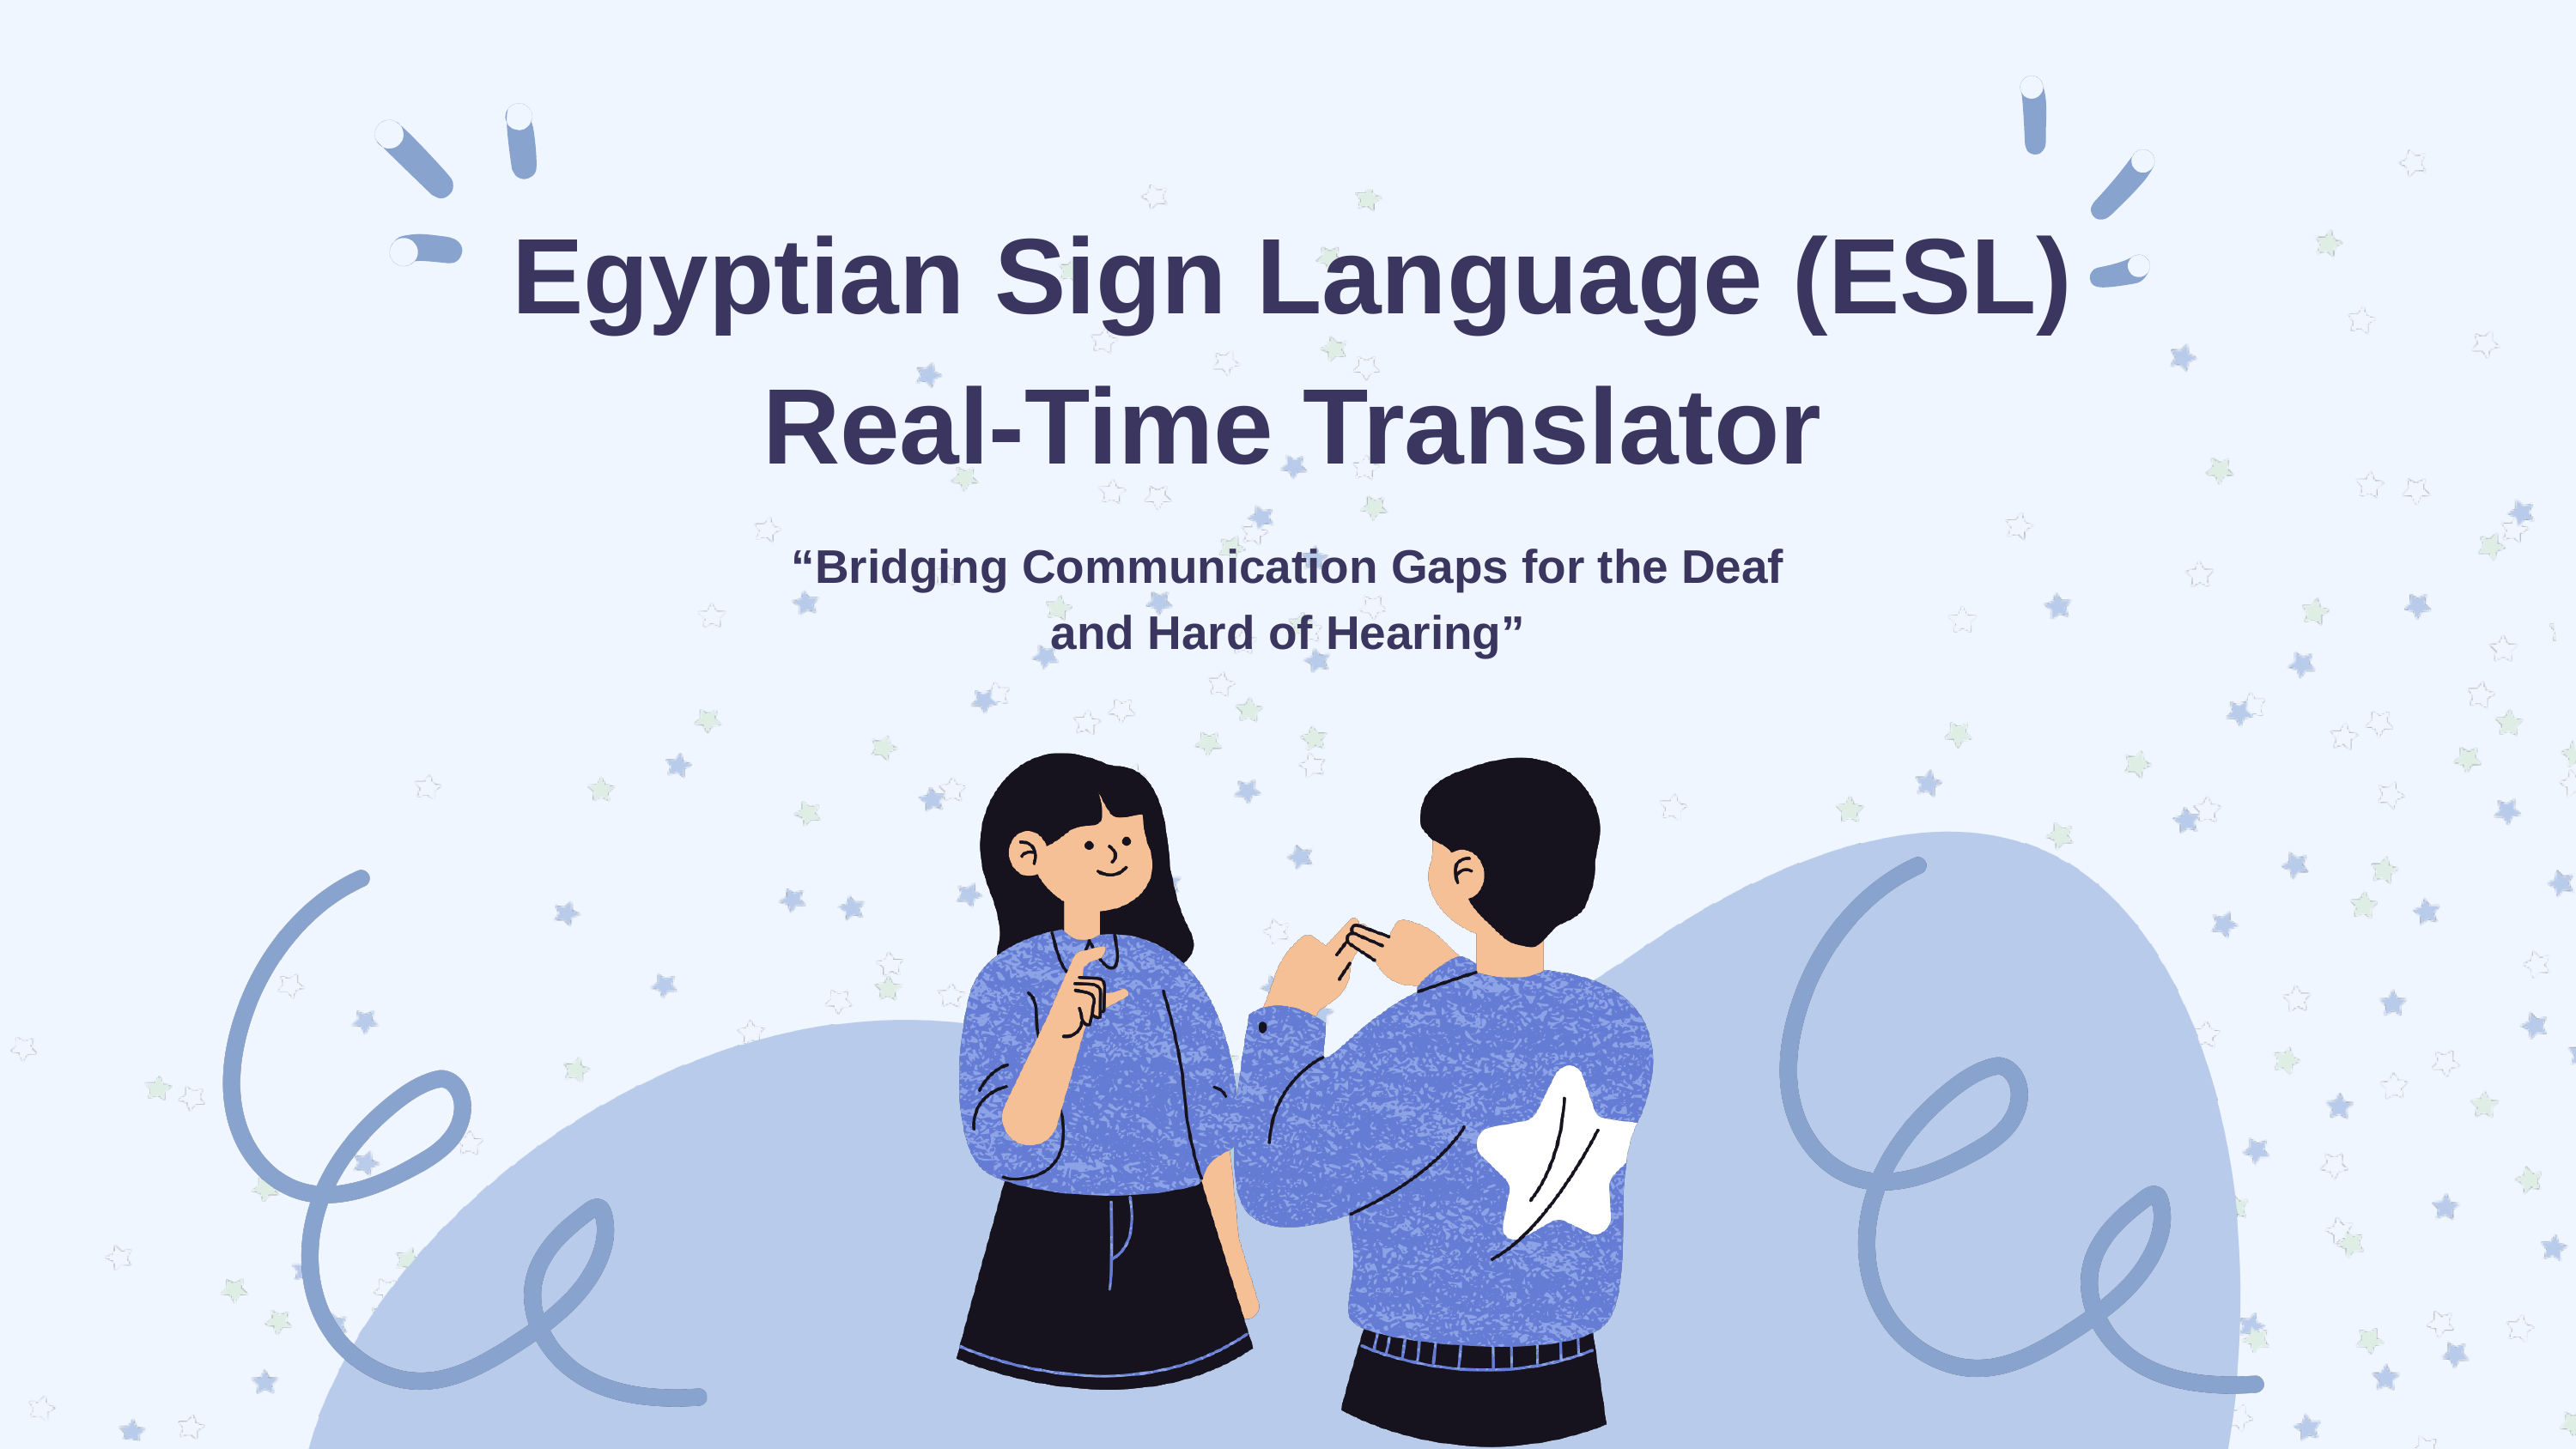

Egyptian Sign Language (ESL) Real-Time Translator

“Bridging Communication Gaps for the Deaf and Hard of Hearing”